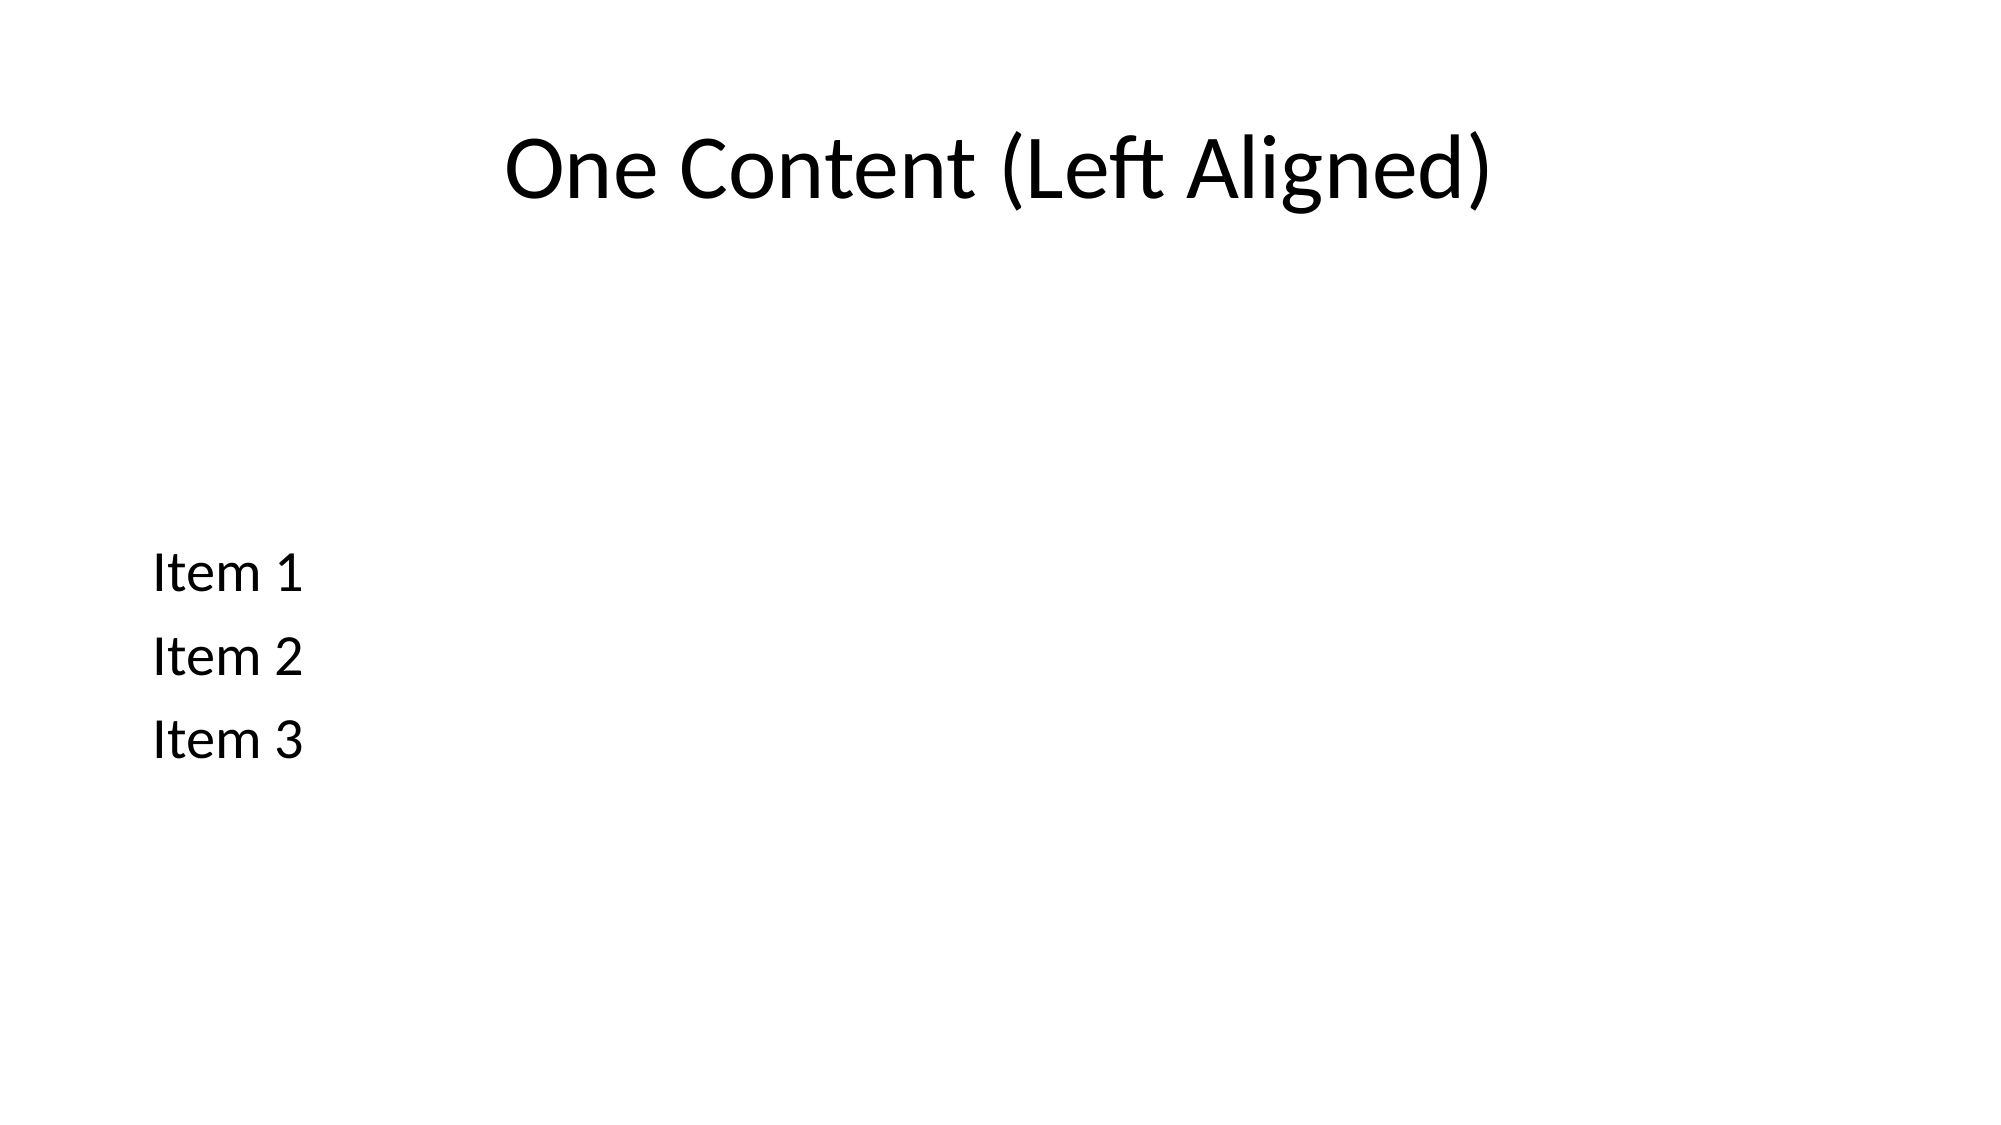

# One Content (Left Aligned)
Item 1
Item 2
Item 3